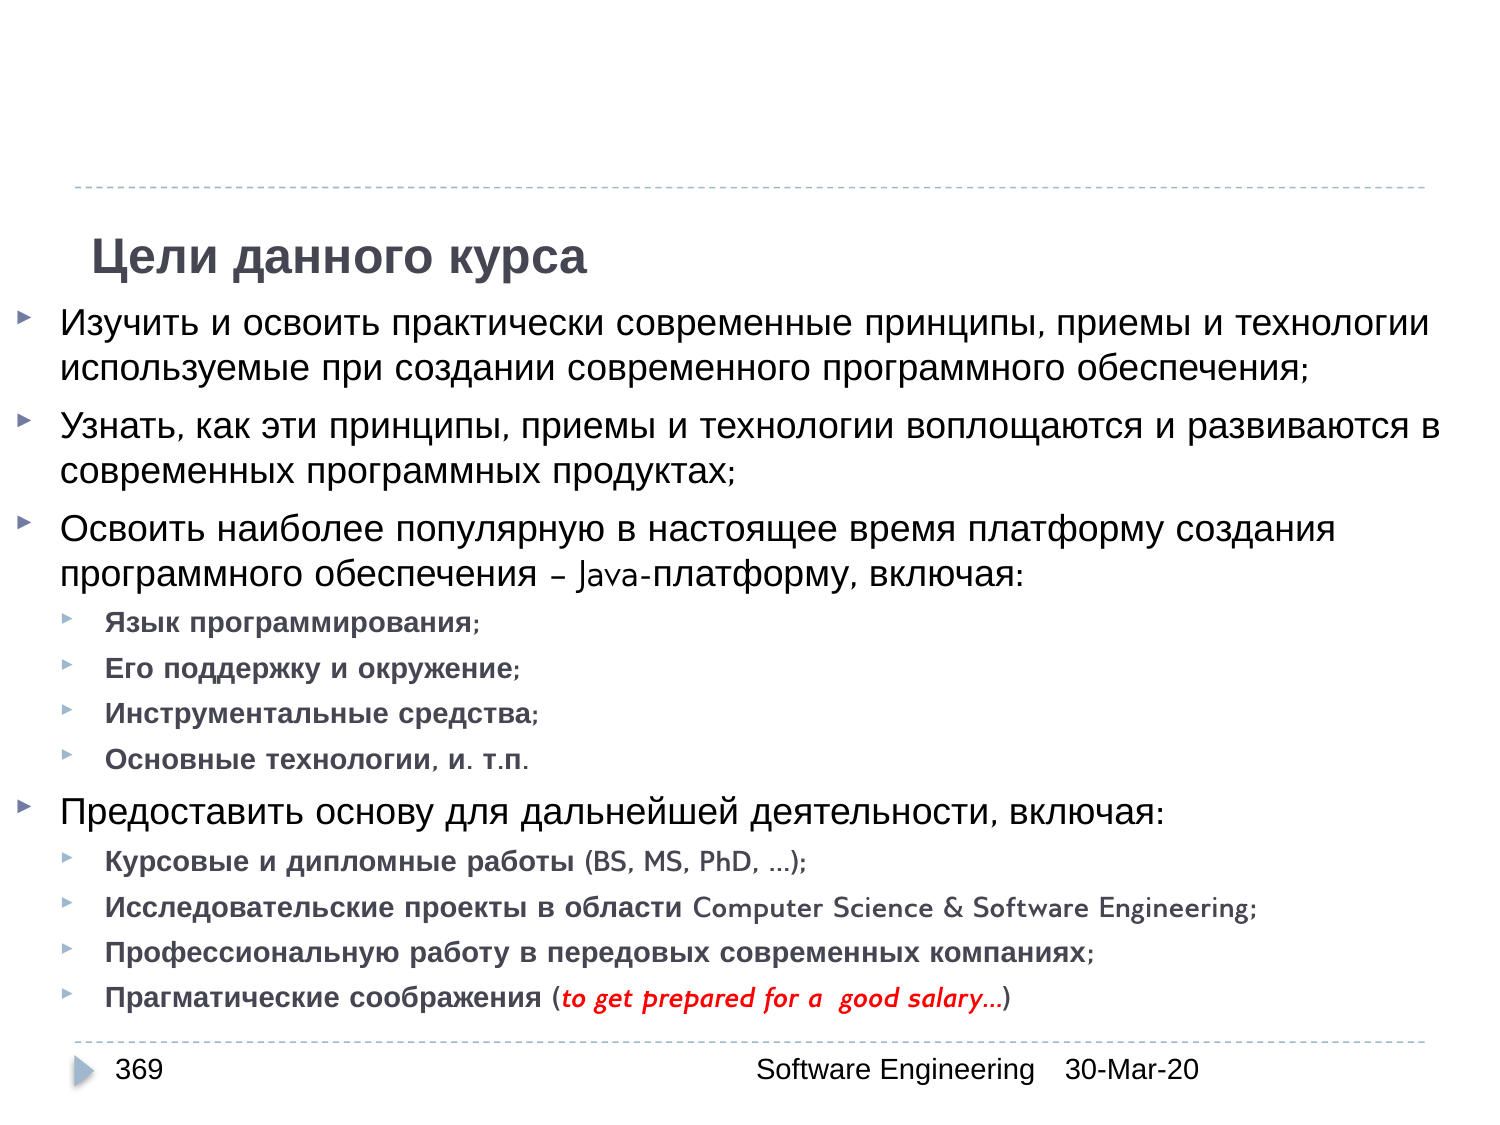

# Цели данного курса
Изучить и освоить практически современные принципы, приемы и технологии используемые при создании современного программного обеспечения;
Узнать, как эти принципы, приемы и технологии воплощаются и развиваются в современных программных продуктах;
Освоить наиболее популярную в настоящее время платформу создания программного обеспечения – Java-платформу, включая:
Язык программирования;
Его поддержку и окружение;
Инструментальные средства;
Основные технологии, и. т.п.
Предоставить основу для дальнейшей деятельности, включая:
Курсовые и дипломные работы (BS, MS, PhD, …);
Исследовательские проекты в области Computer Science & Software Engineering;
Профессиональную работу в передовых современных компаниях;
Прагматические соображения (to get prepared for a  good salary…)

369
Software Engineering
30-Mar-20